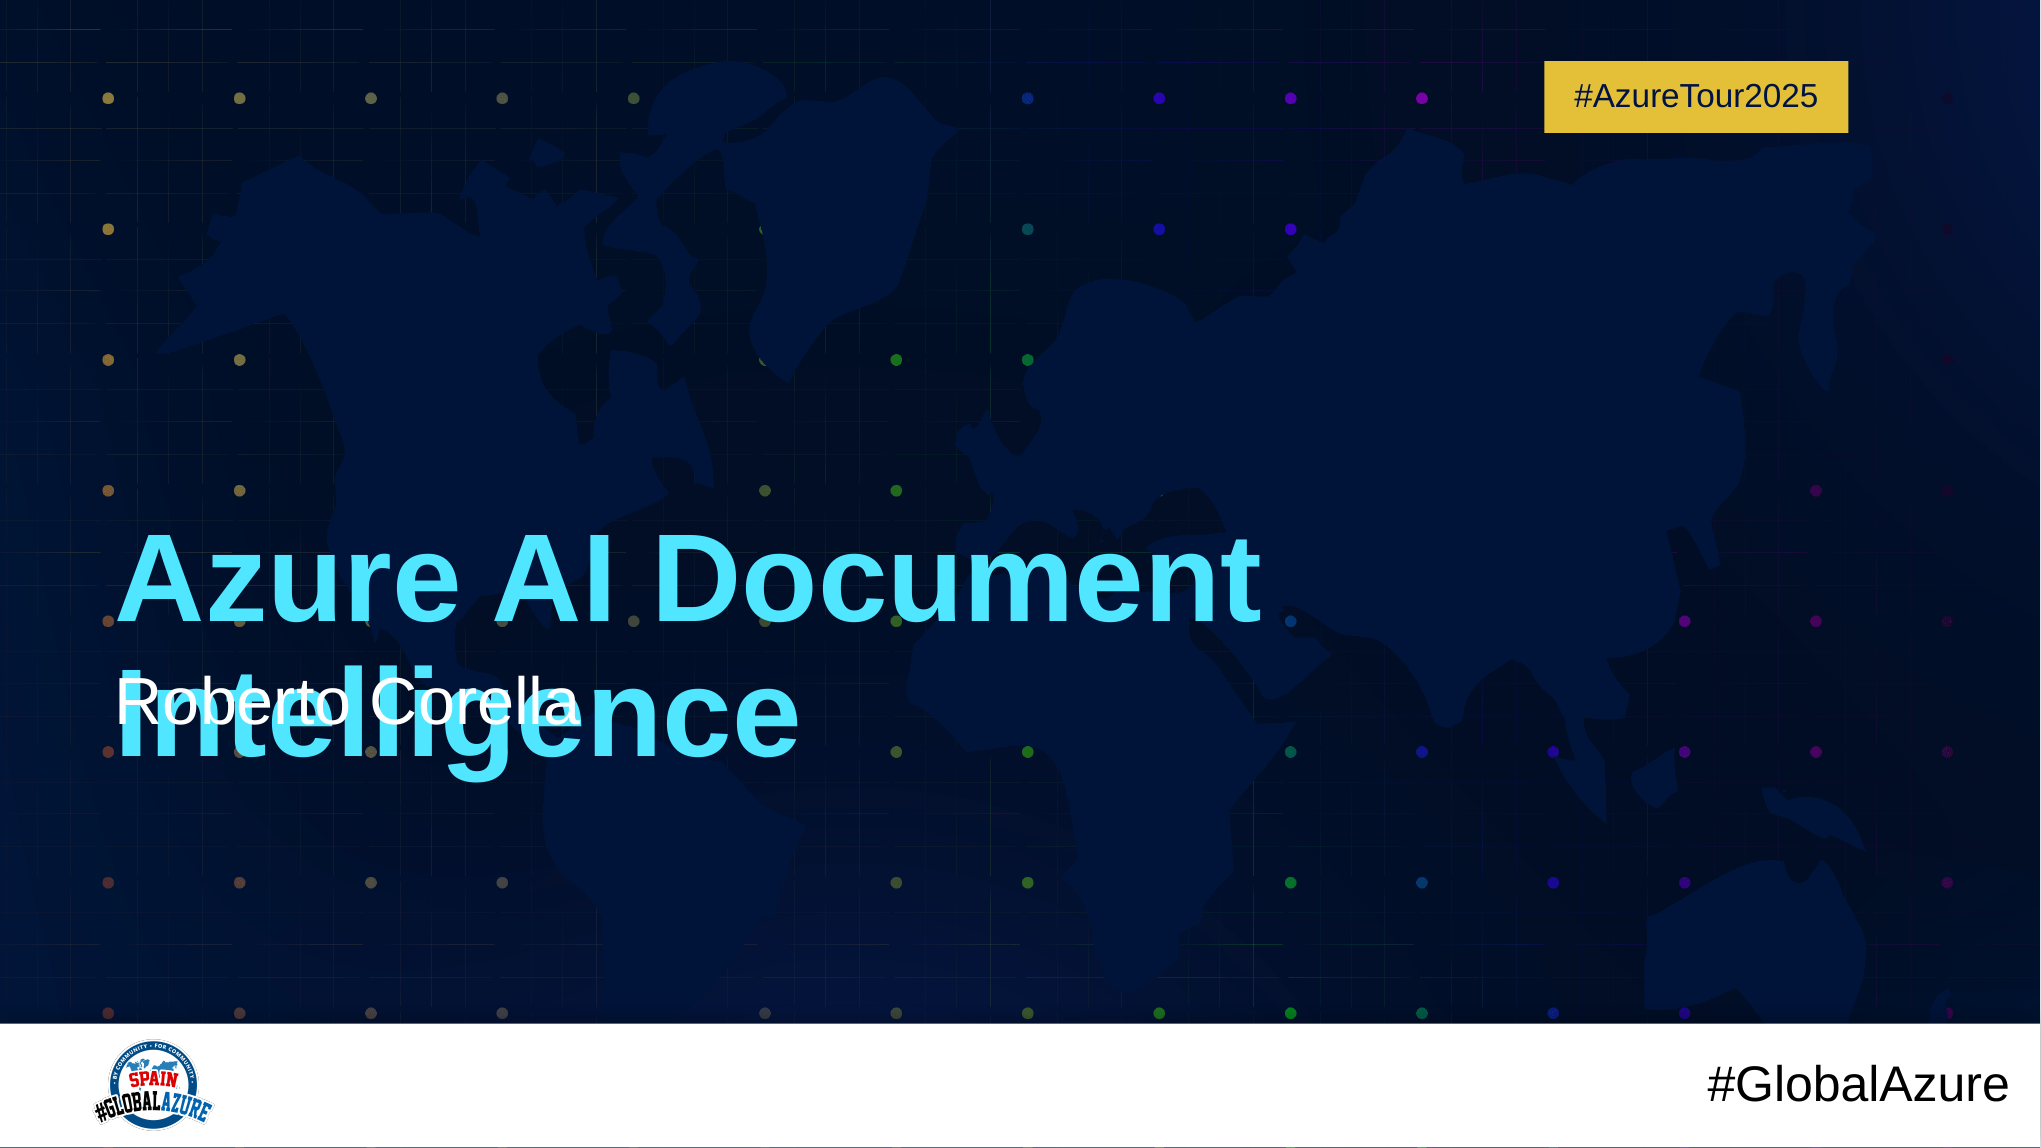

# Azure AI Document Intelligence
Roberto Corella